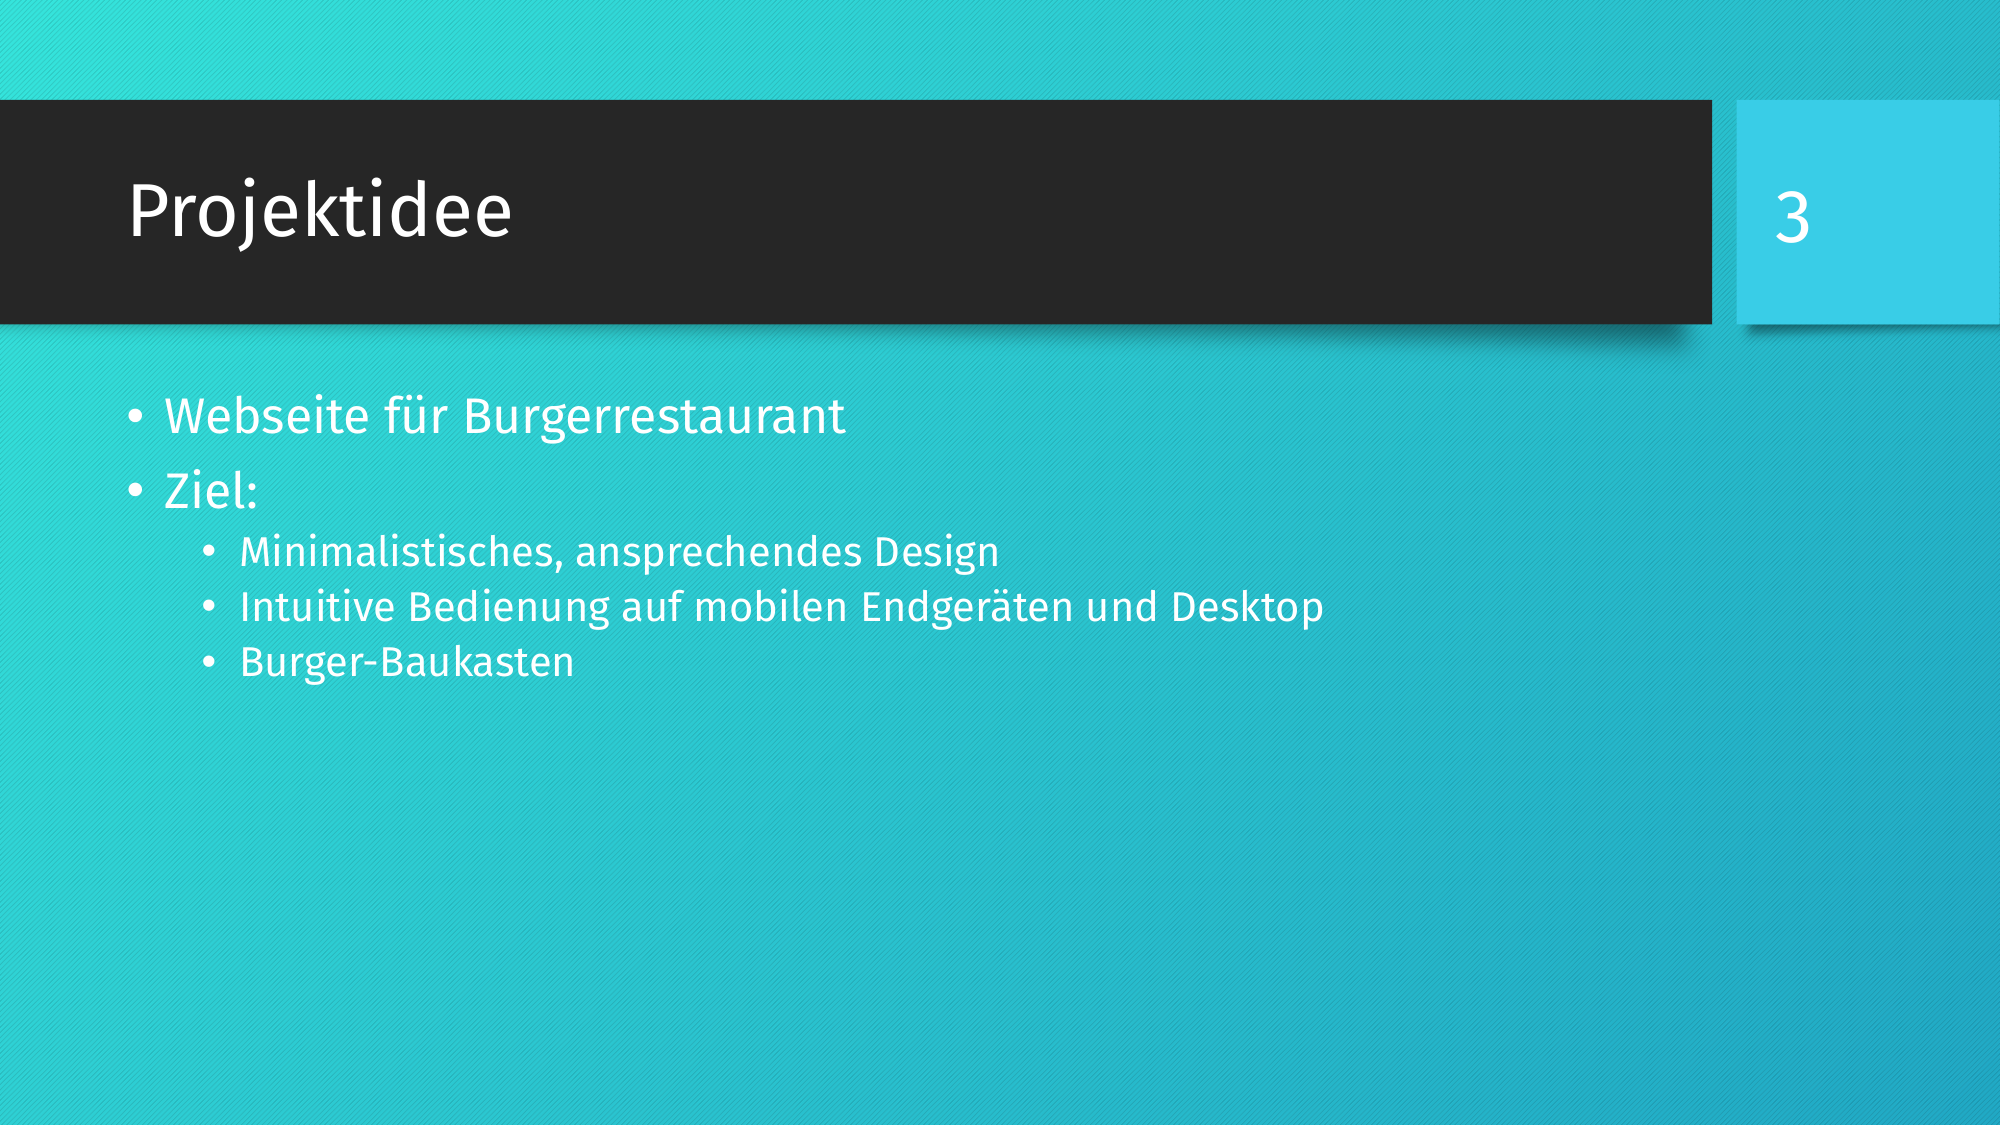

3
# Projektidee
Webseite für Burgerrestaurant
Ziel:
Minimalistisches, ansprechendes Design
Intuitive Bedienung auf mobilen Endgeräten und Desktop
Burger-Baukasten